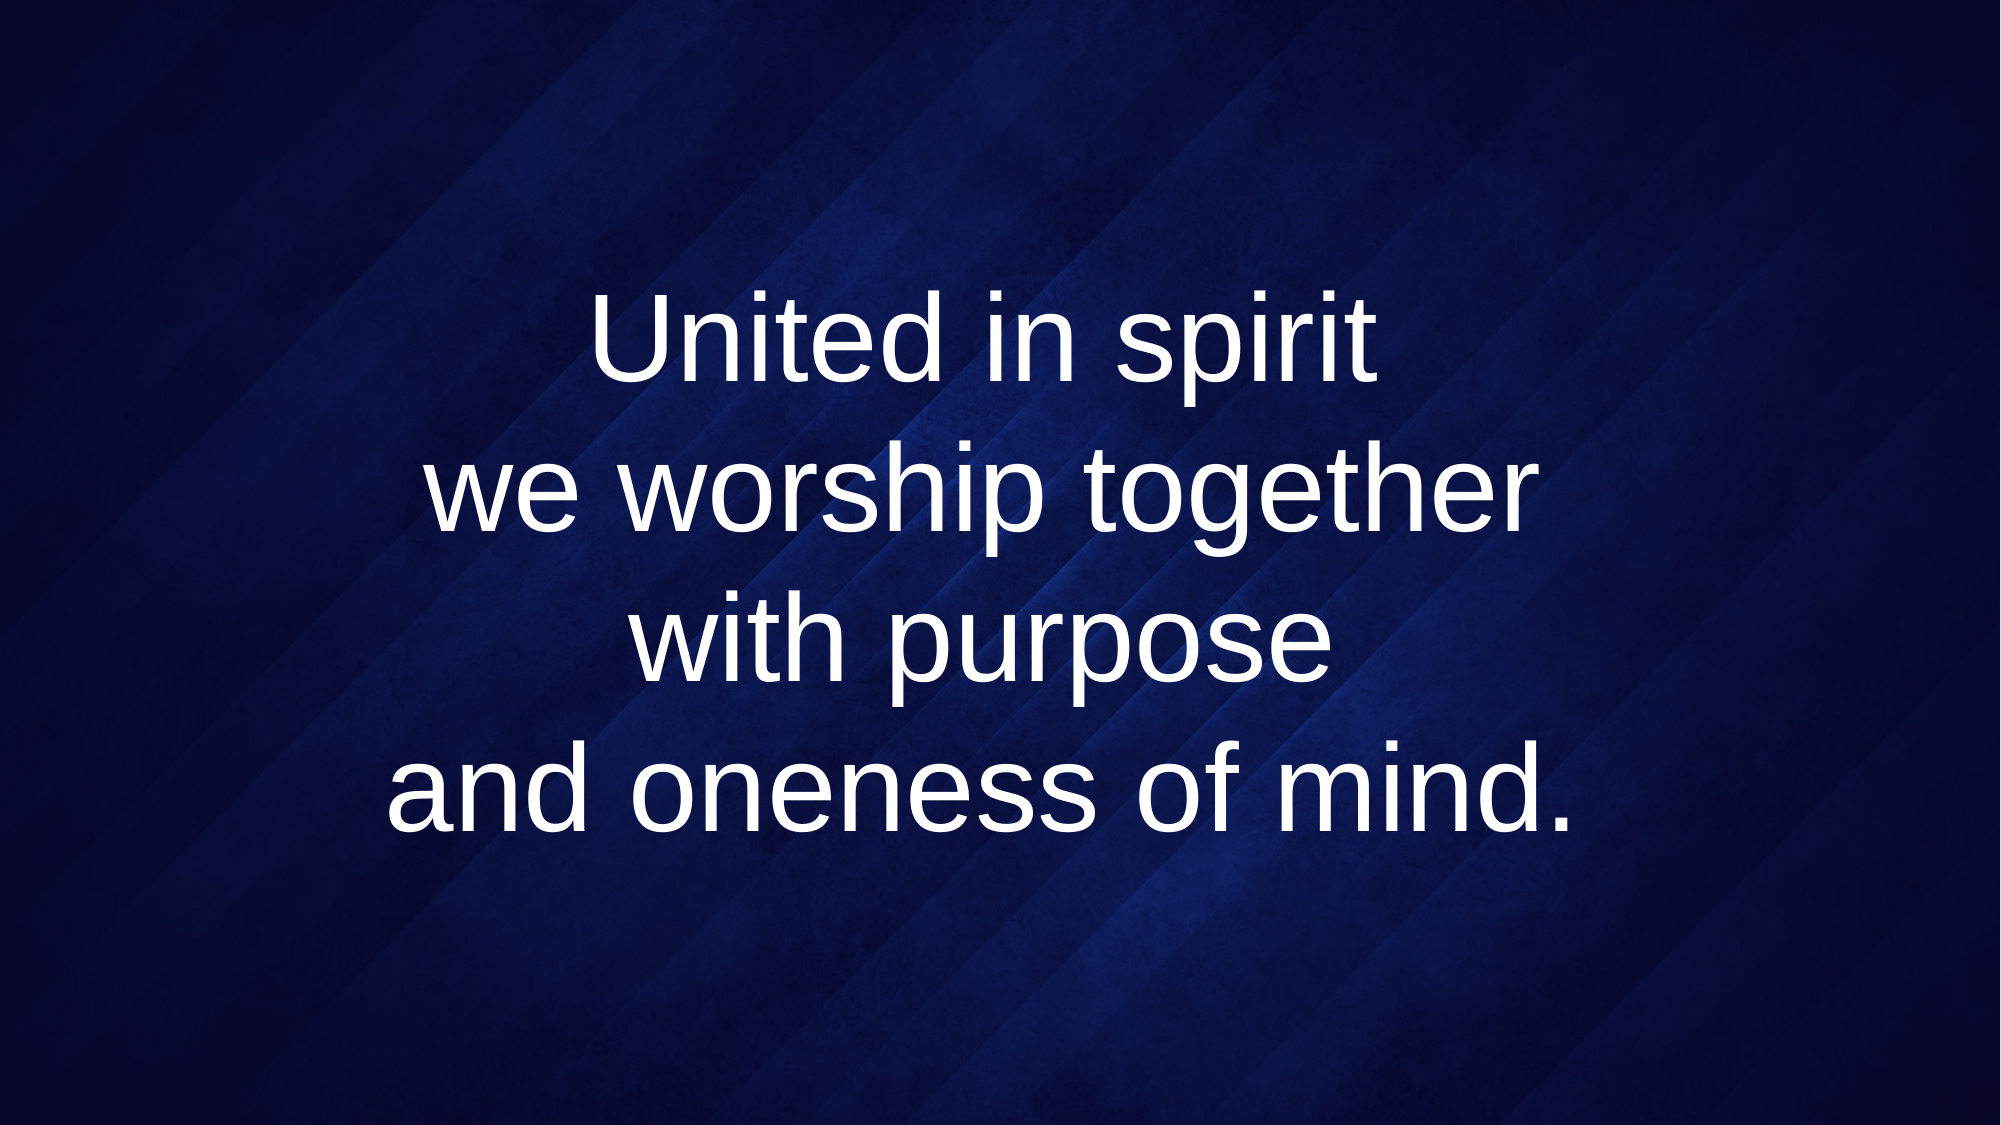

# United in spirit we worship together with purpose and oneness of mind.